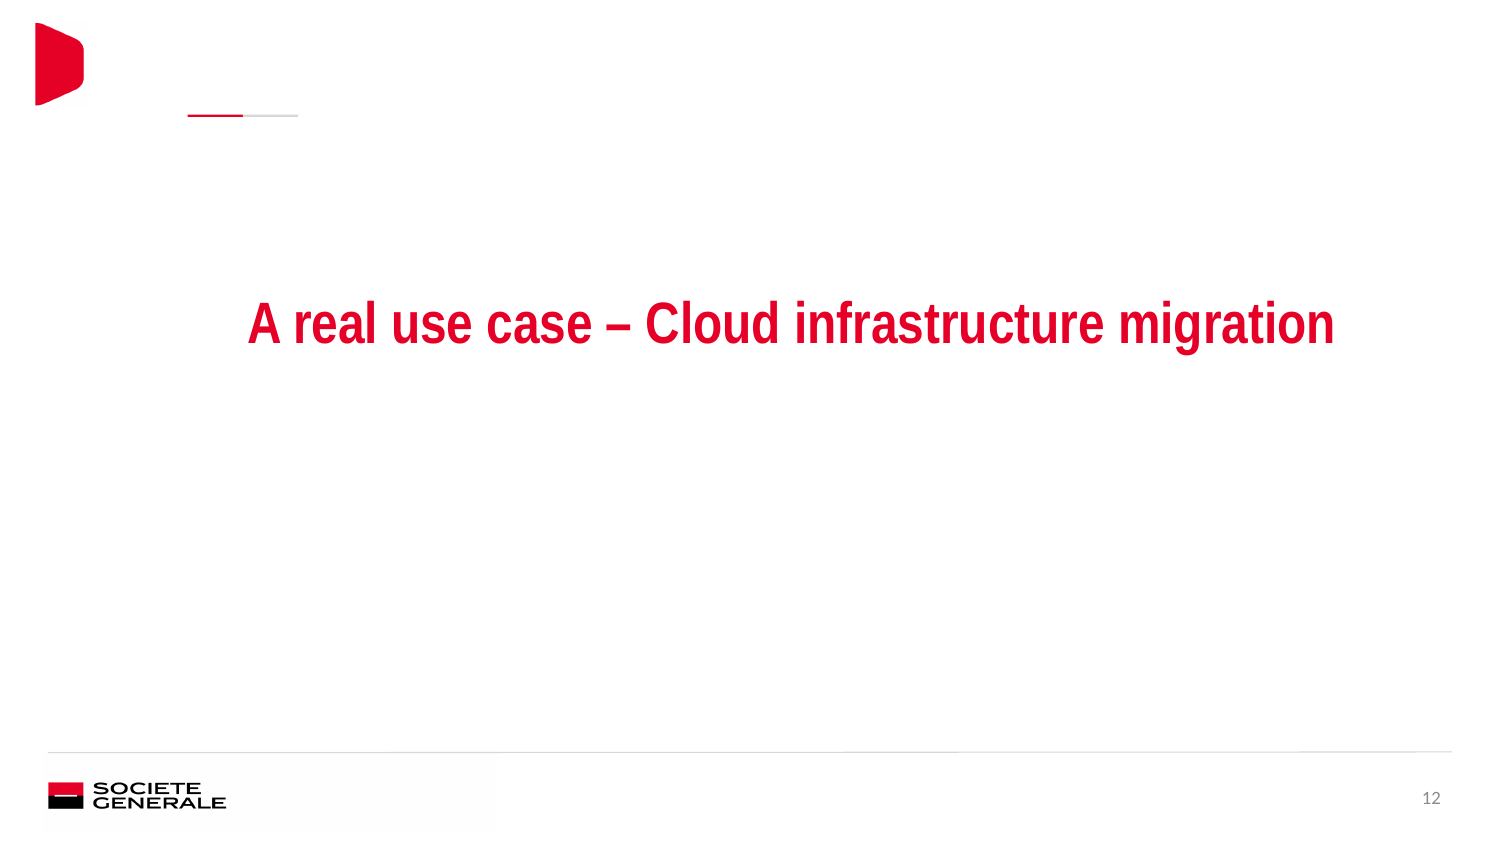

A real use case – Cloud infrastructure migration
12